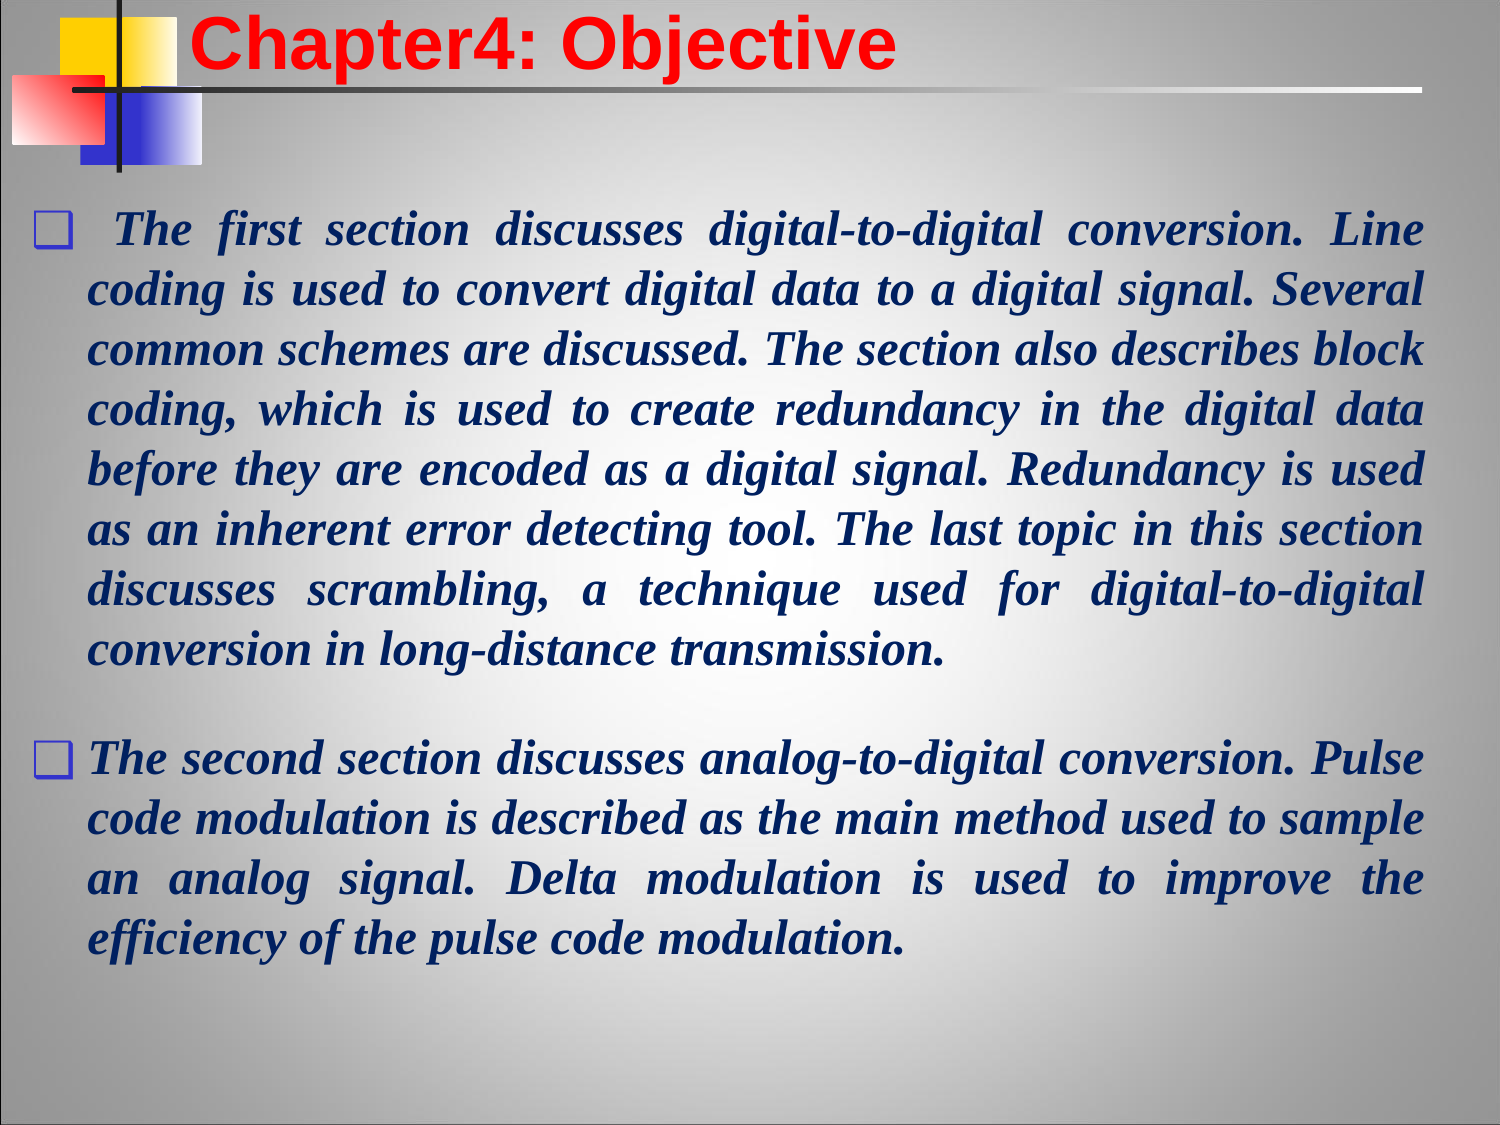

Chapter4: Objective

 The first section discusses digital-to-digital conversion. Line coding is used to convert digital data to a digital signal. Several common schemes are discussed. The section also describes block coding, which is used to create redundancy in the digital data before they are encoded as a digital signal. Redundancy is used as an inherent error detecting tool. The last topic in this section discusses scrambling, a technique used for digital-to-digital conversion in long-distance transmission.
The second section discusses analog-to-digital conversion. Pulse code modulation is described as the main method used to sample an analog signal. Delta modulation is used to improve the efficiency of the pulse code modulation.